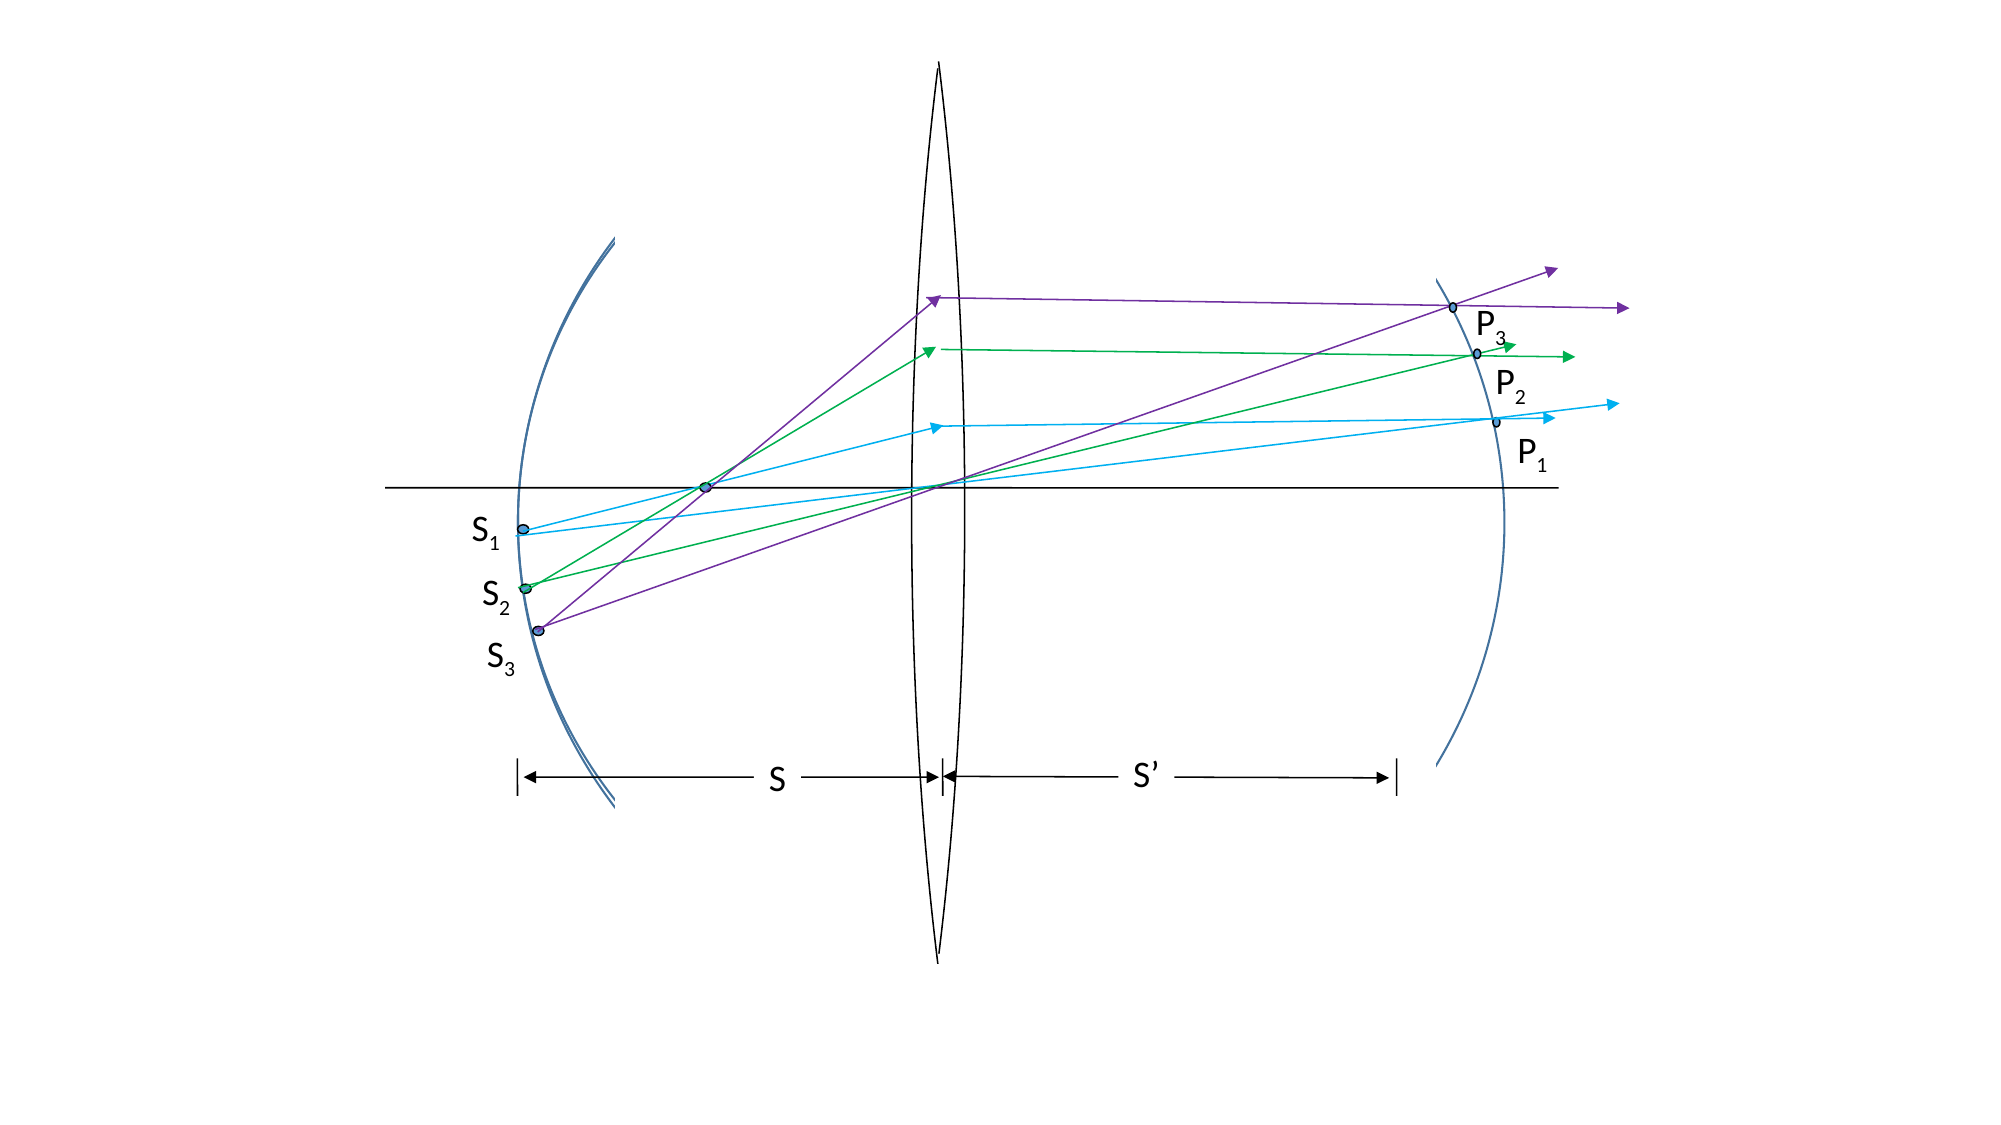

P3

P2

P1

S1

S2

S3

S’
S